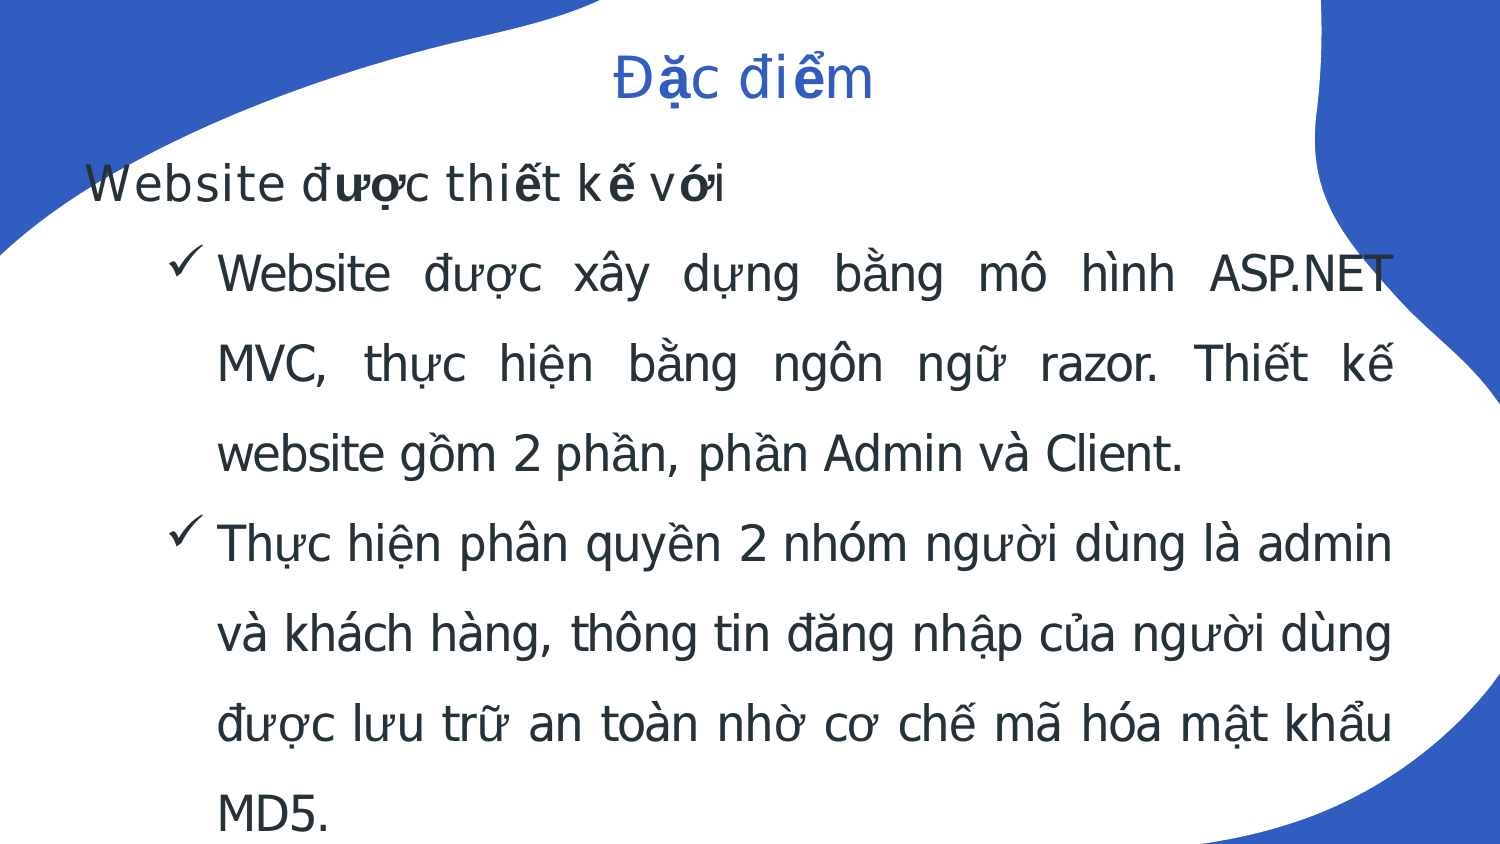

# Đặc điểm
Website được thiết kế với
Website được xây dựng bằng mô hình ASP.NET MVC, thực hiện bằng ngôn ngữ razor. Thiết kế website gồm 2 phần, phần Admin và Client.
Thực hiện phân quyền 2 nhóm người dùng là admin và khách hàng, thông tin đăng nhập của người dùng được lưu trữ an toàn nhờ cơ chế mã hóa mật khẩu MD5.